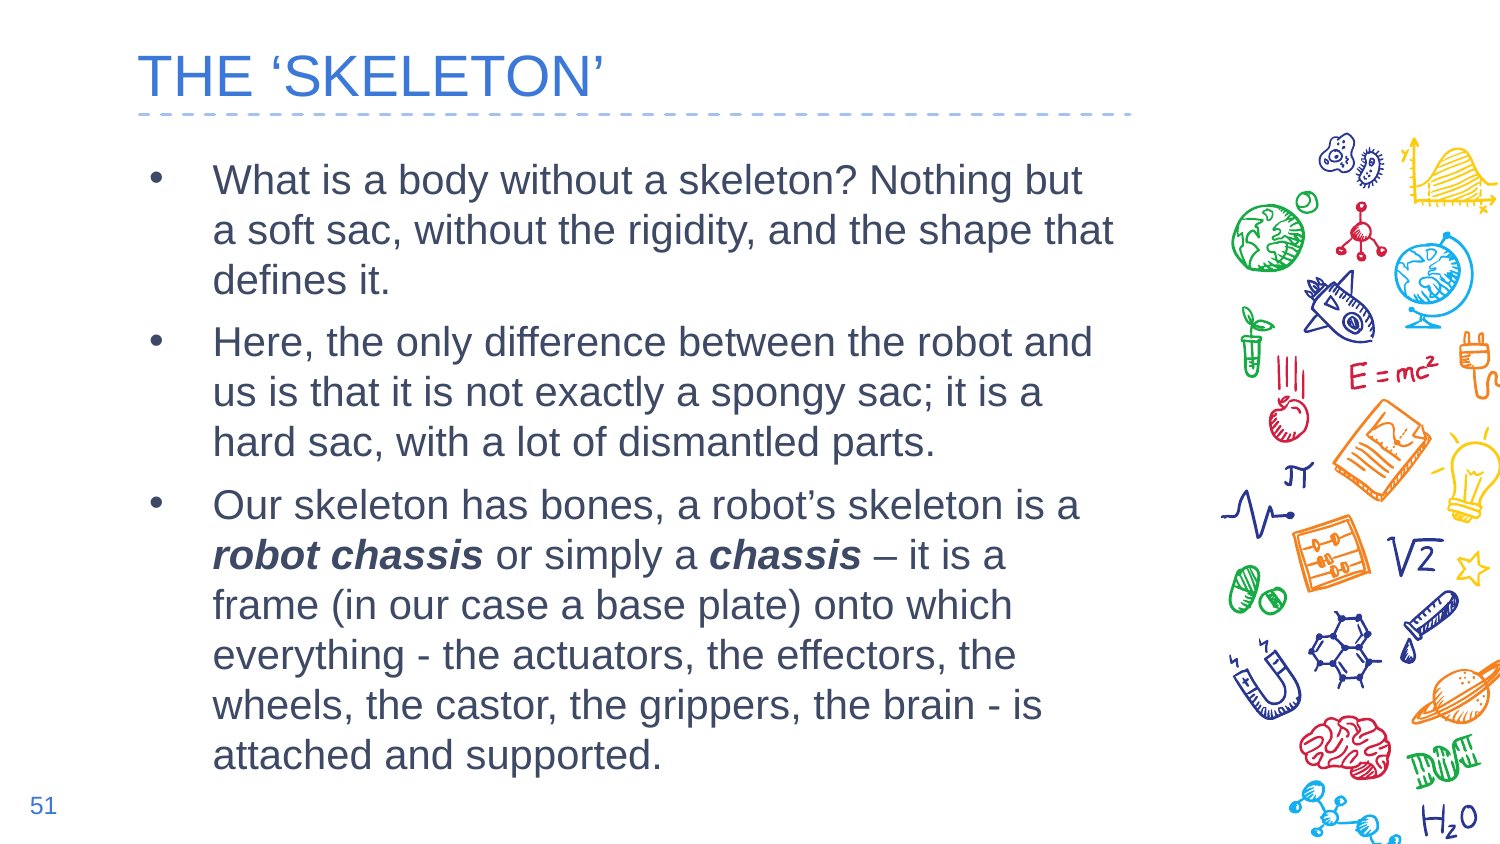

# THE ‘SKELETON’
What is a body without a skeleton? Nothing but a soft sac, without the rigidity, and the shape that defines it.
Here, the only difference between the robot and us is that it is not exactly a spongy sac; it is a hard sac, with a lot of dismantled parts.
Our skeleton has bones, a robot’s skeleton is a robot chassis or simply a chassis – it is a frame (in our case a base plate) onto which everything - the actuators, the effectors, the wheels, the castor, the grippers, the brain - is attached and supported.
51